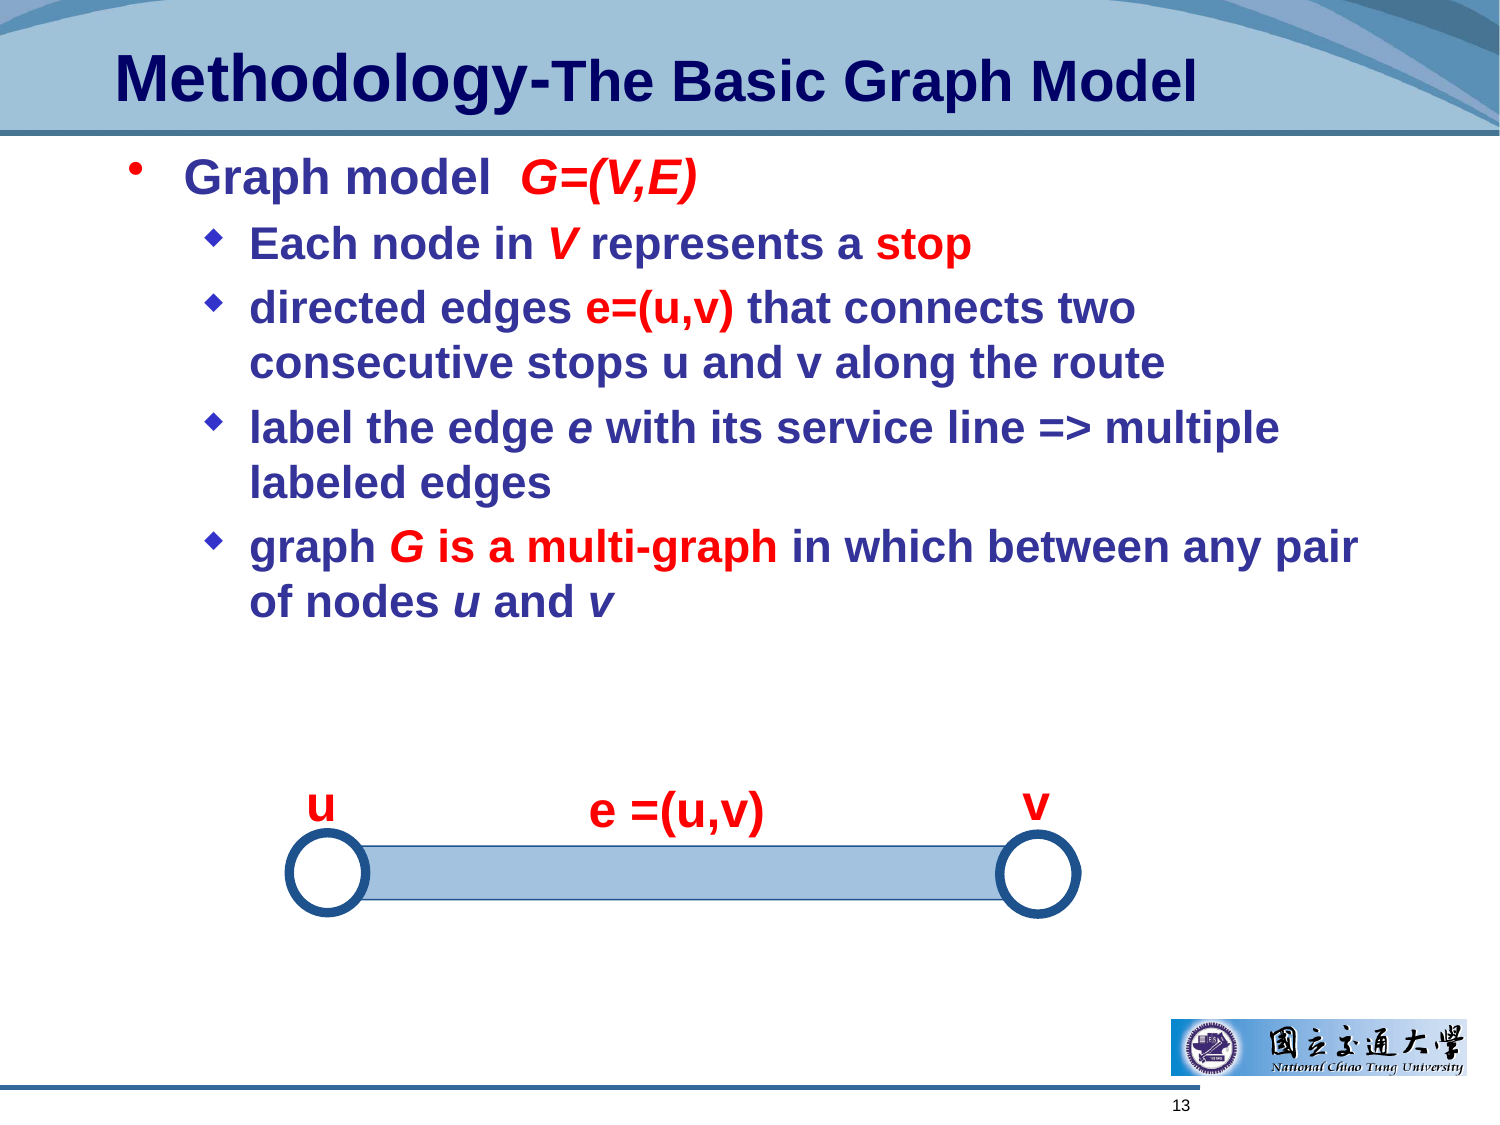

Methodology-The Basic Graph Model
Graph model  G=(V,E)
Each node in V represents a stop
directed edges e=(u,v) that connects two consecutive stops u and v along the route
label the edge e with its service line => multiple labeled edges
graph G is a multi-graph in which between any pair of nodes u and v

v
u
e =(u,v)

13